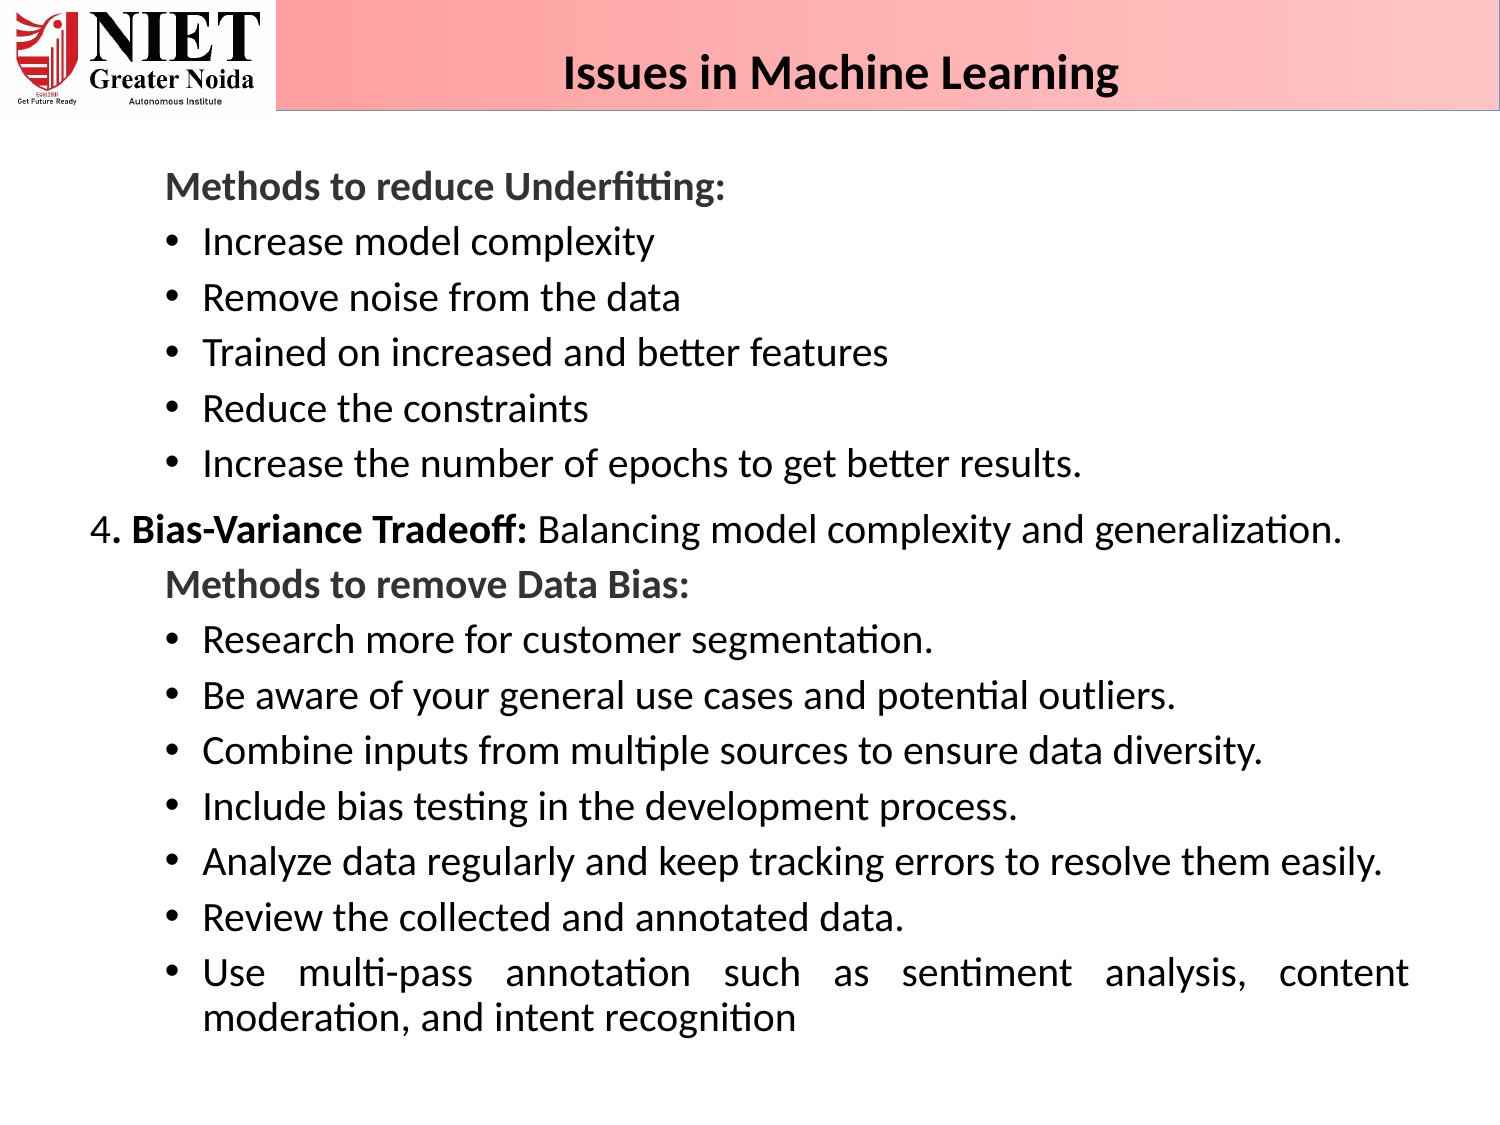

Issues in Machine Learning
Methods to reduce Underfitting:
Increase model complexity
Remove noise from the data
Trained on increased and better features
Reduce the constraints
Increase the number of epochs to get better results.
4. Bias-Variance Tradeoff: Balancing model complexity and generalization.
Methods to remove Data Bias:
Research more for customer segmentation.
Be aware of your general use cases and potential outliers.
Combine inputs from multiple sources to ensure data diversity.
Include bias testing in the development process.
Analyze data regularly and keep tracking errors to resolve them easily.
Review the collected and annotated data.
Use multi-pass annotation such as sentiment analysis, content moderation, and intent recognition